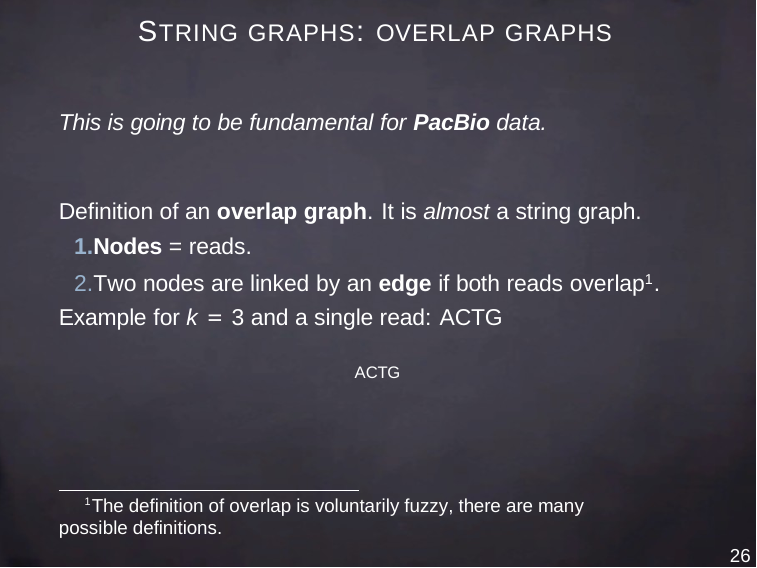

# STRING GRAPHS: OVERLAP GRAPHS
This is going to be fundamental for PacBio data.

Definition of an overlap graph. It is almost a string graph.
Nodes = reads.
Two nodes are linked by an edge if both reads overlap1. Example for k = 3 and a single read: ACTG

ACTG

1The definition of overlap is voluntarily fuzzy, there are many possible definitions.
26